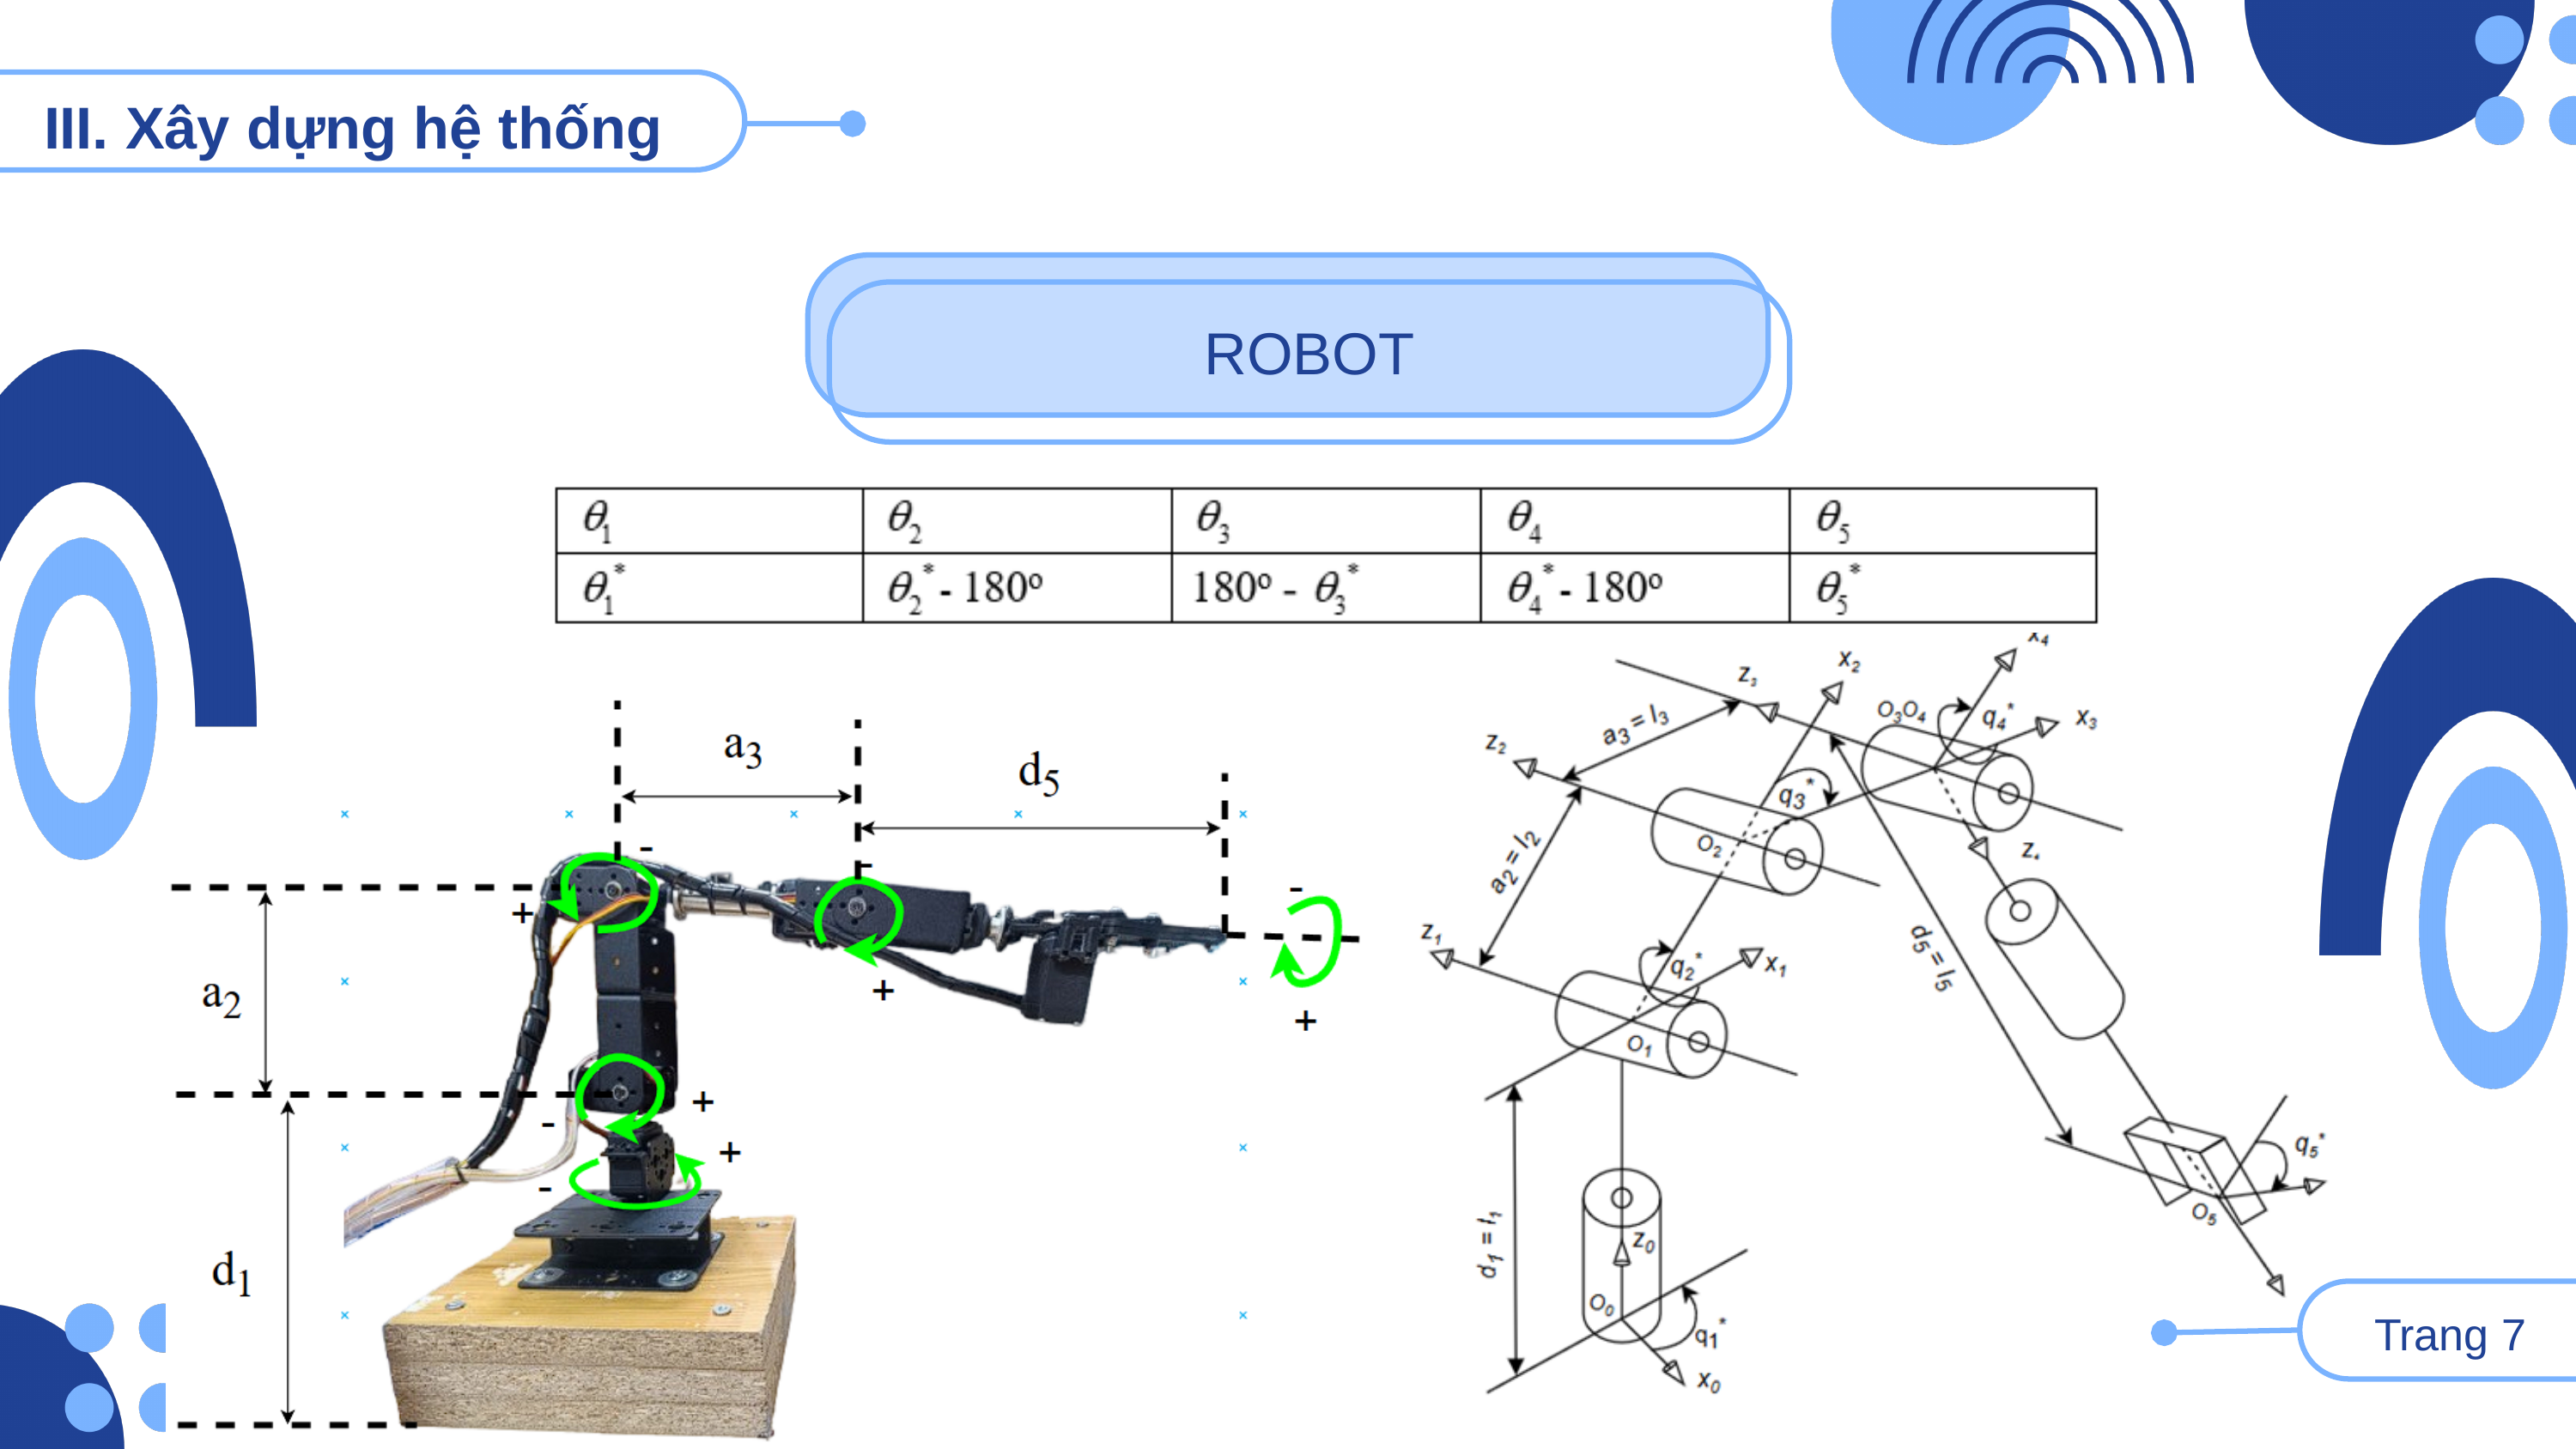

III. Xây dựng hệ thống

ROBOT

 Trang 7